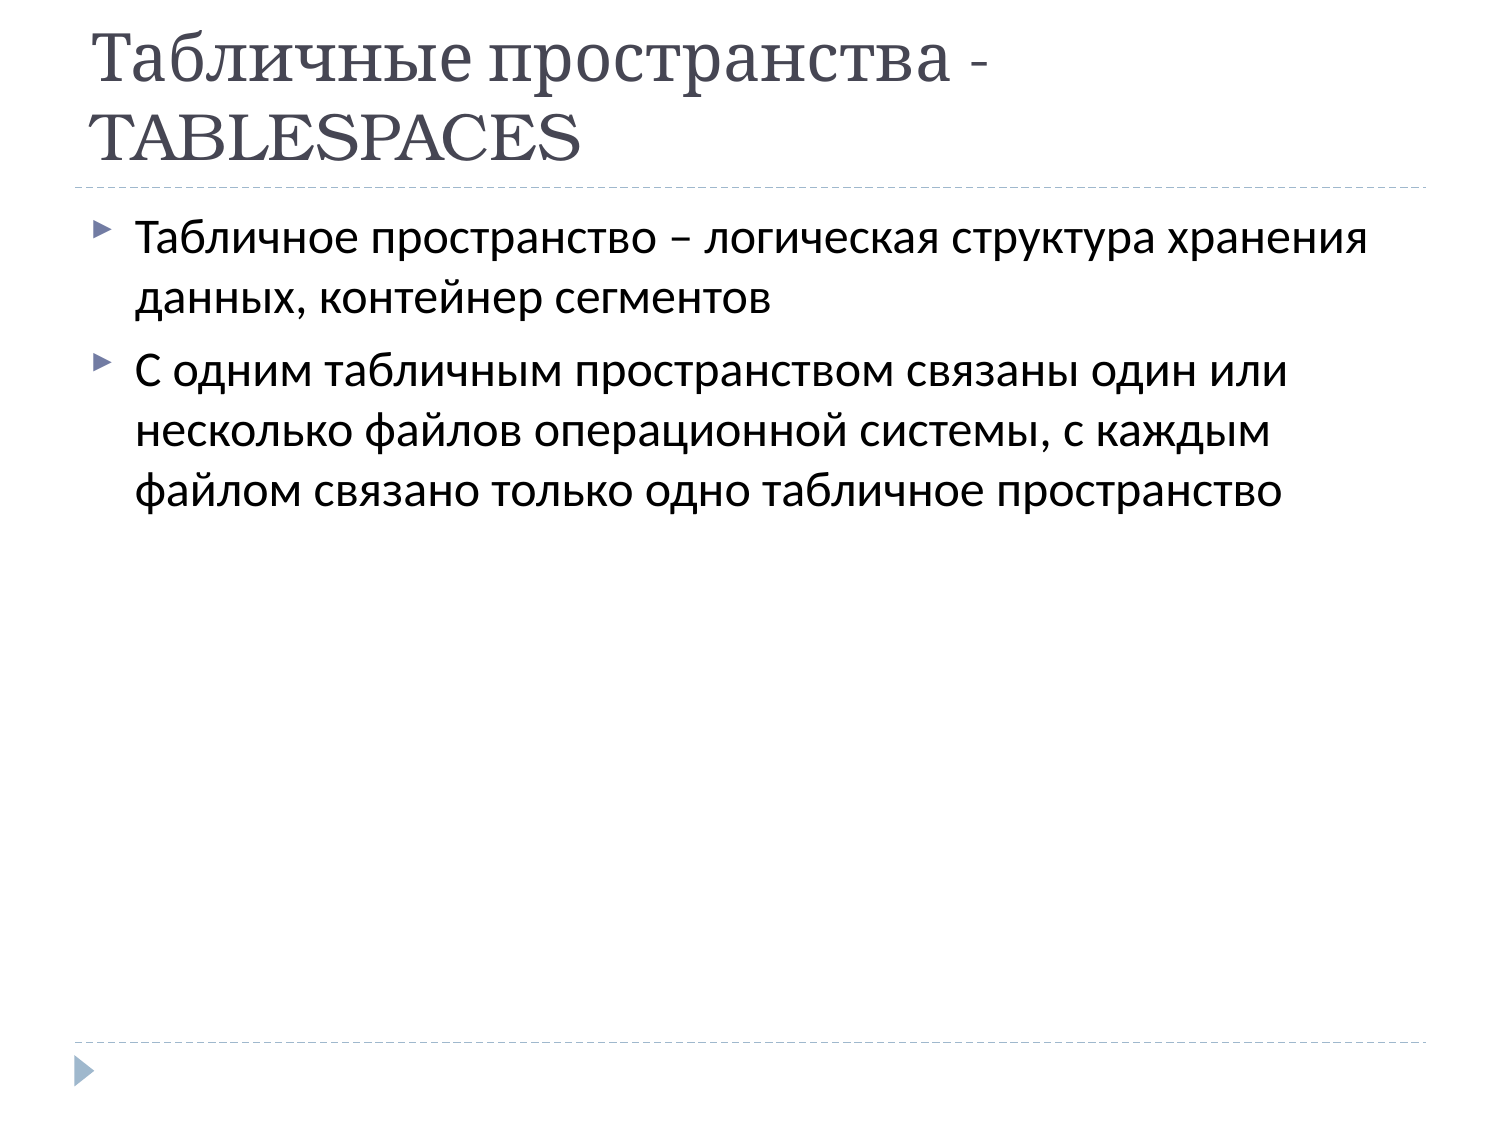

# Табличные пространства - TABLESPACES
Табличное пространство – логическая структура хранения данных, контейнер сегментов
С одним табличным пространством связаны один или несколько файлов операционной системы, с каждым файлом связано только одно табличное пространство